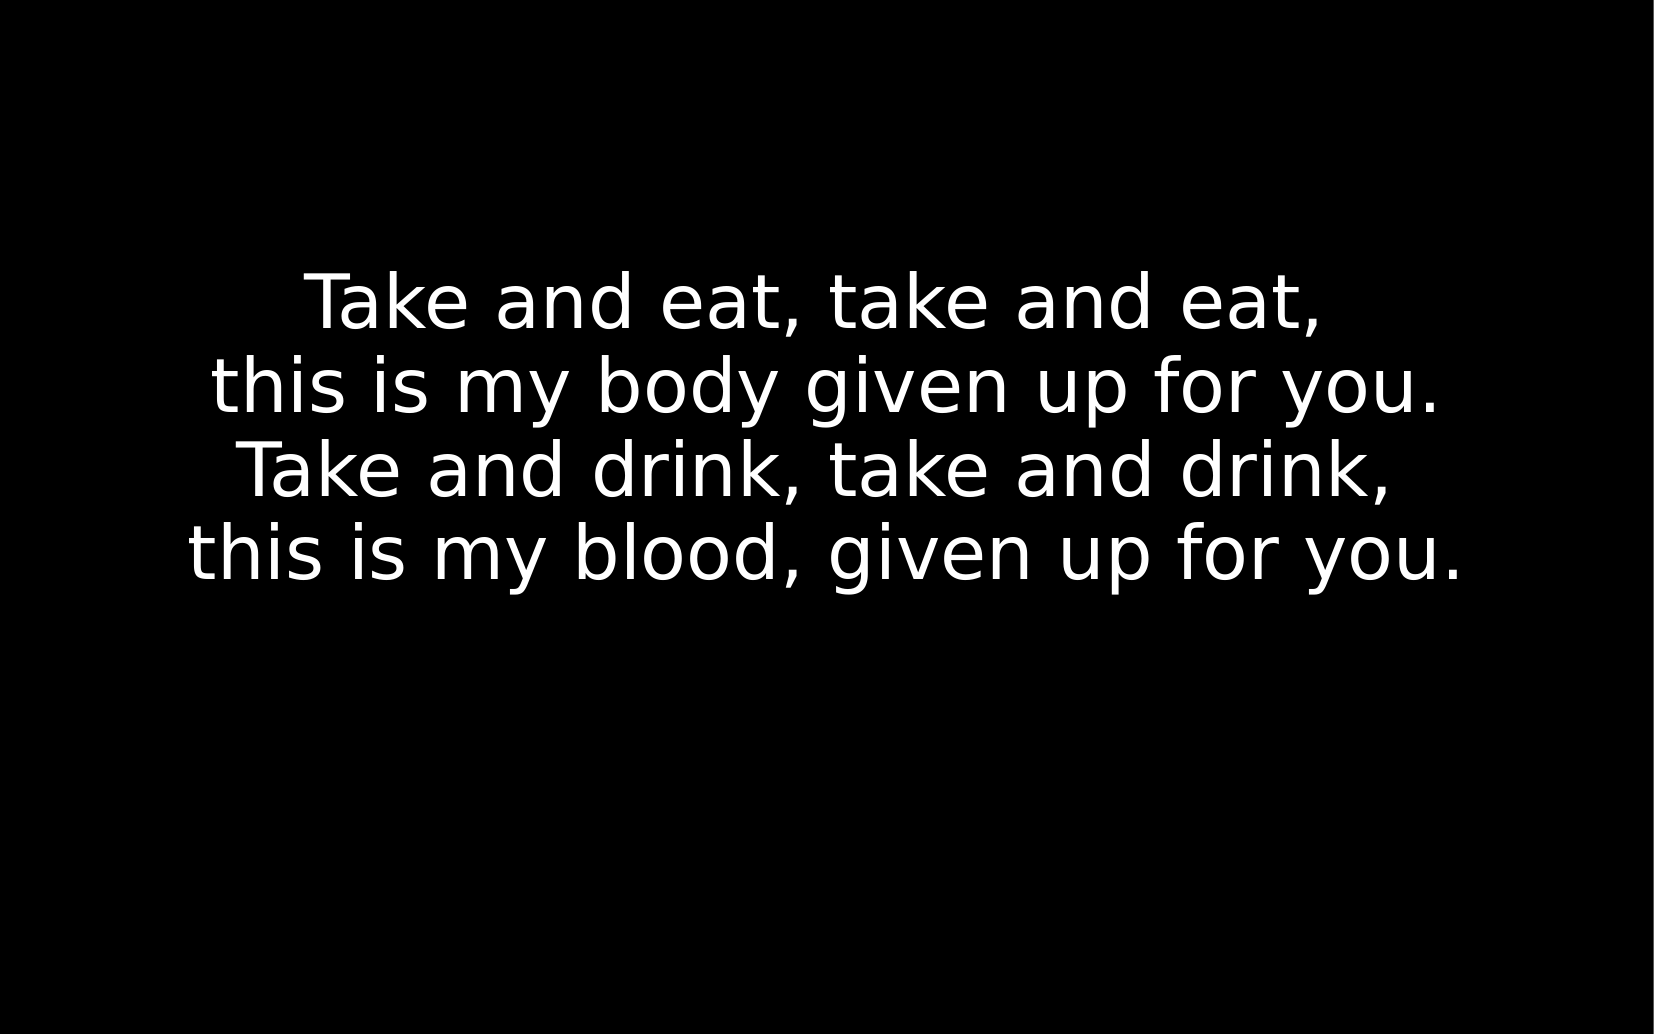

Take and eat, take and eat,
this is my body given up for you.
Take and drink, take and drink,
this is my blood, given up for you.